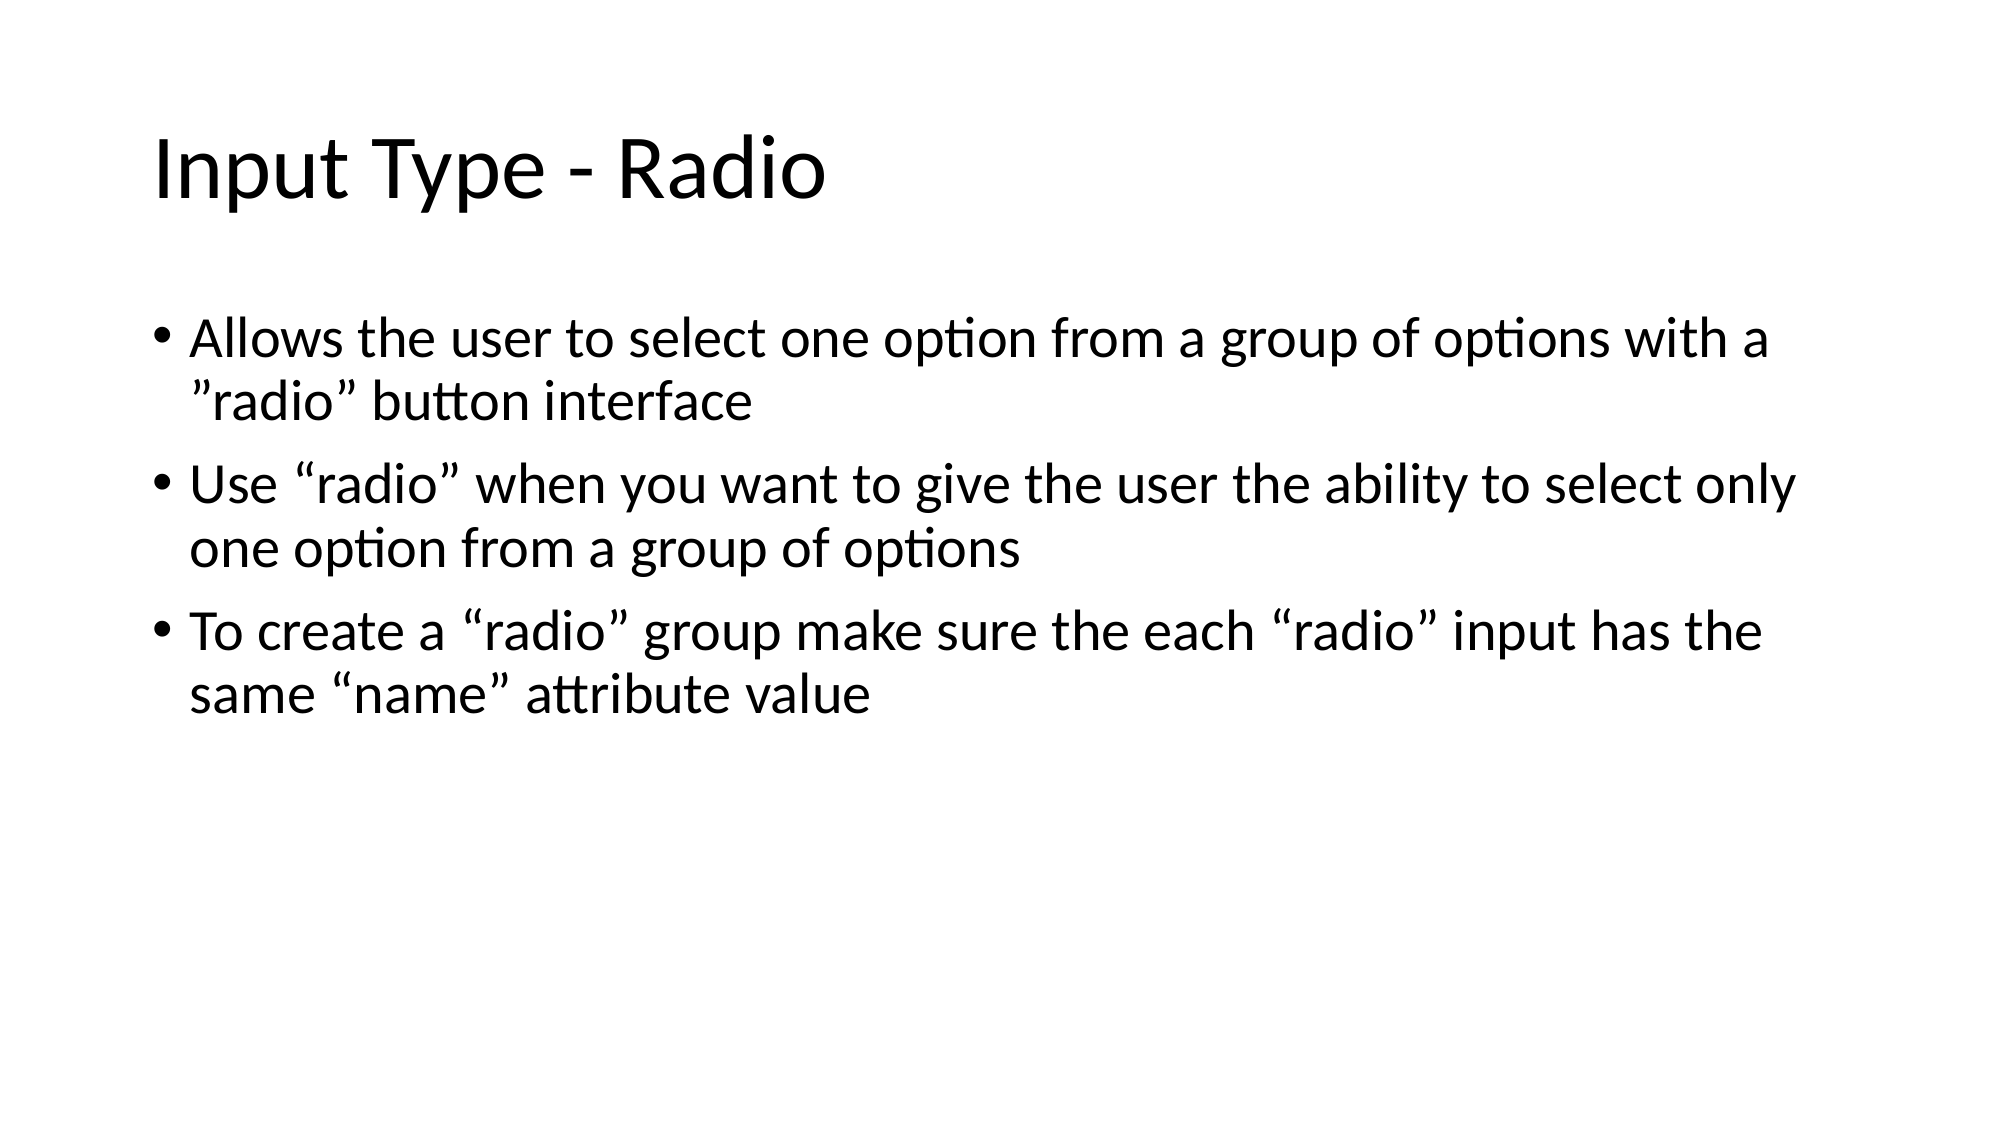

# Input Type - Radio
Allows the user to select one option from a group of options with a ”radio” button interface
Use “radio” when you want to give the user the ability to select only one option from a group of options
To create a “radio” group make sure the each “radio” input has the same “name” attribute value